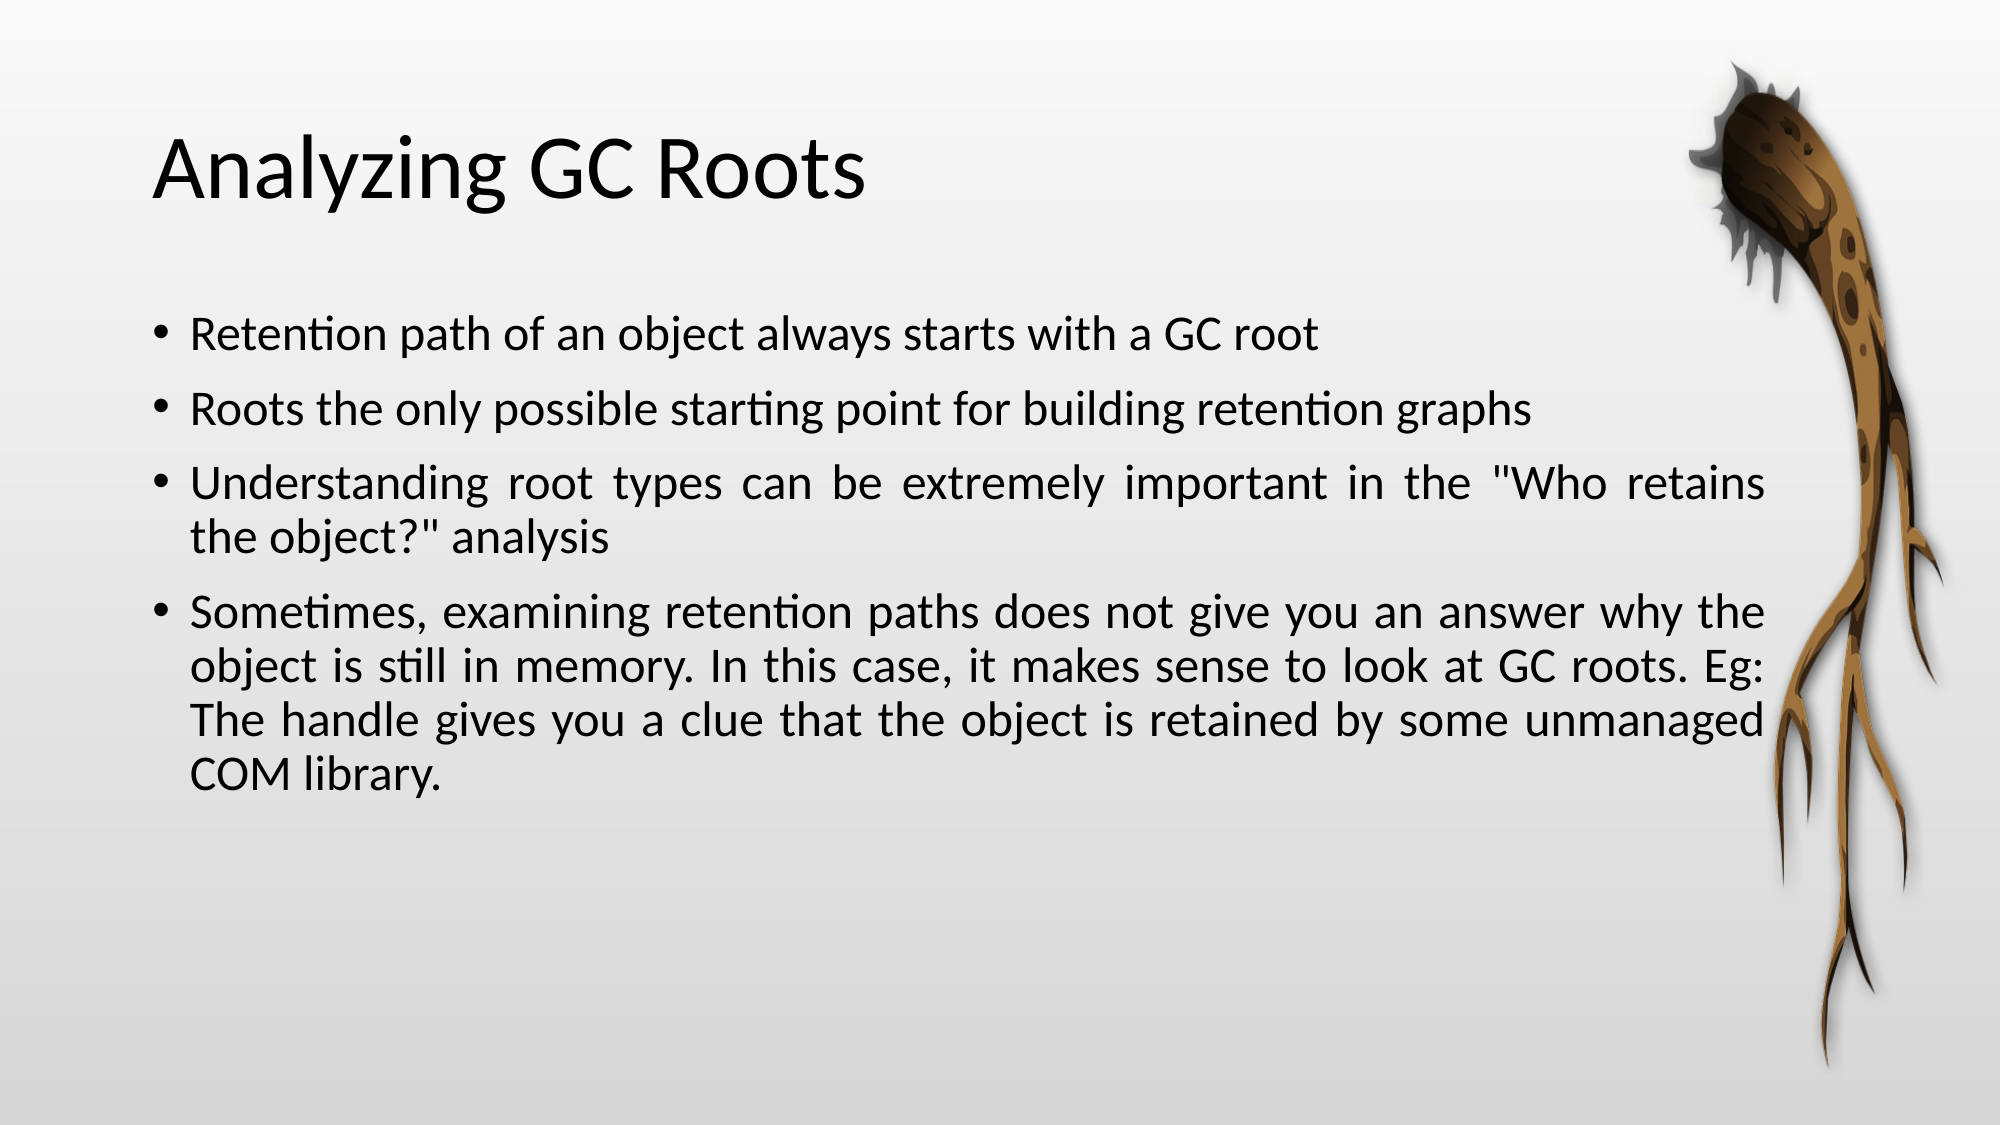

# Analyzing GC Roots

Retention path of an object always starts with a GC root
Roots the only possible starting point for building retention graphs
Understanding root types can be extremely important in the "Who retains the object?" analysis
Sometimes, examining retention paths does not give you an answer why the object is still in memory. In this case, it makes sense to look at GC roots. Eg: The handle gives you a clue that the object is retained by some unmanaged COM library.